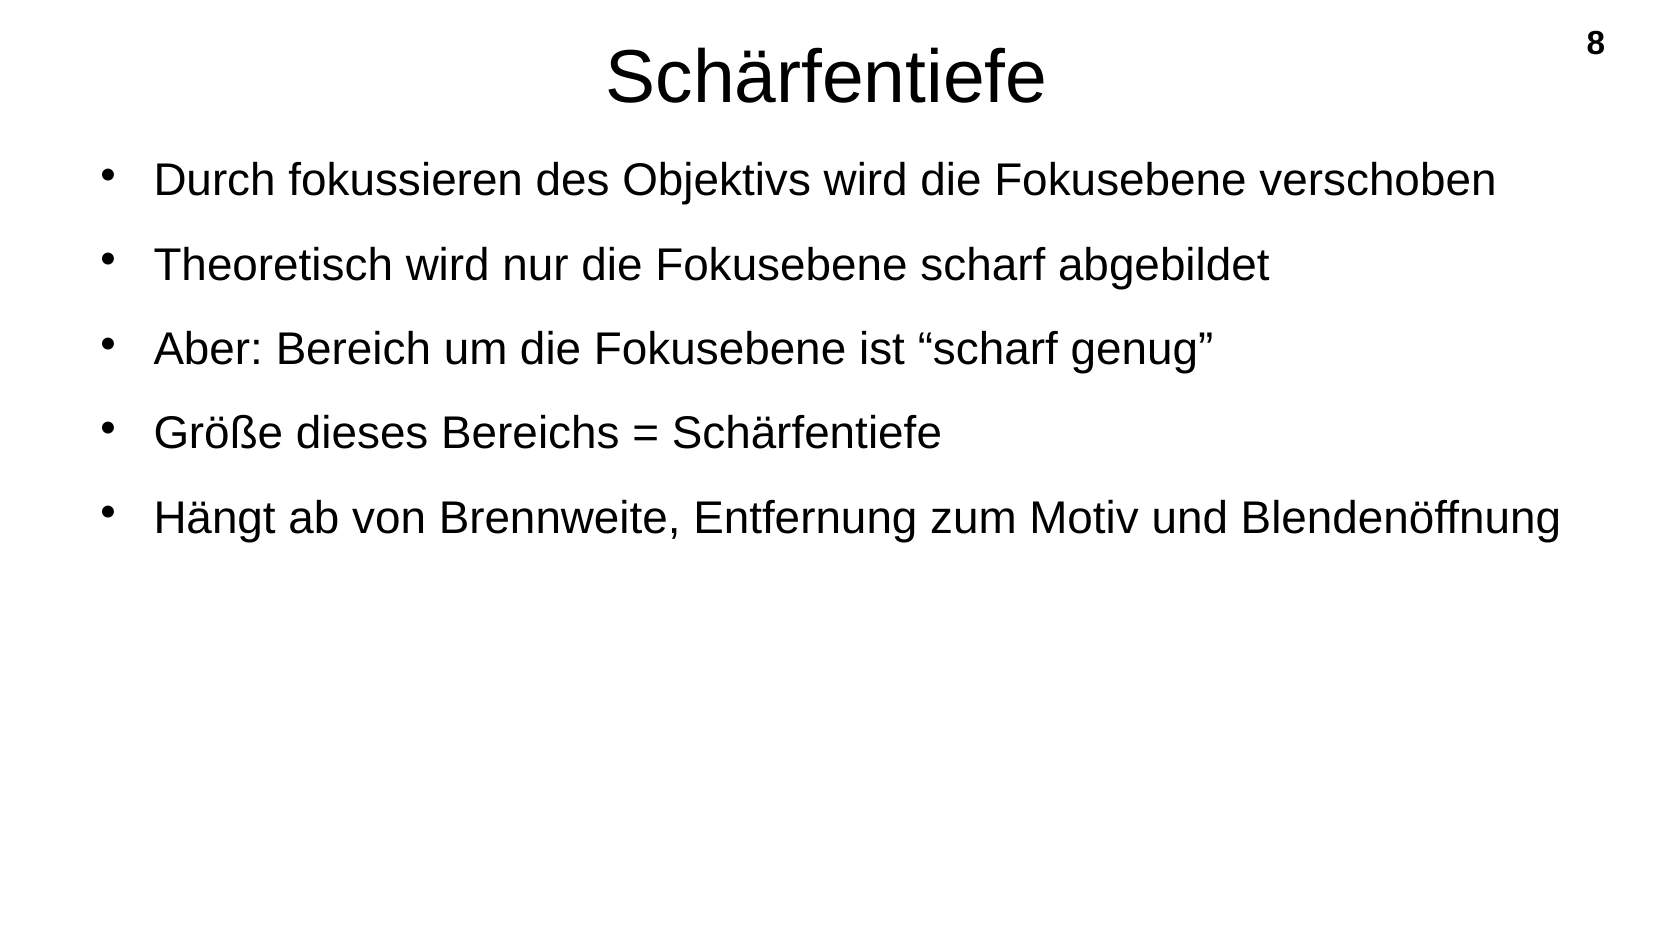

Schärfentiefe
Durch fokussieren des Objektivs wird die Fokusebene verschoben
Theoretisch wird nur die Fokusebene scharf abgebildet
Aber: Bereich um die Fokusebene ist “scharf genug”
Größe dieses Bereichs = Schärfentiefe
Hängt ab von Brennweite, Entfernung zum Motiv und Blendenöffnung